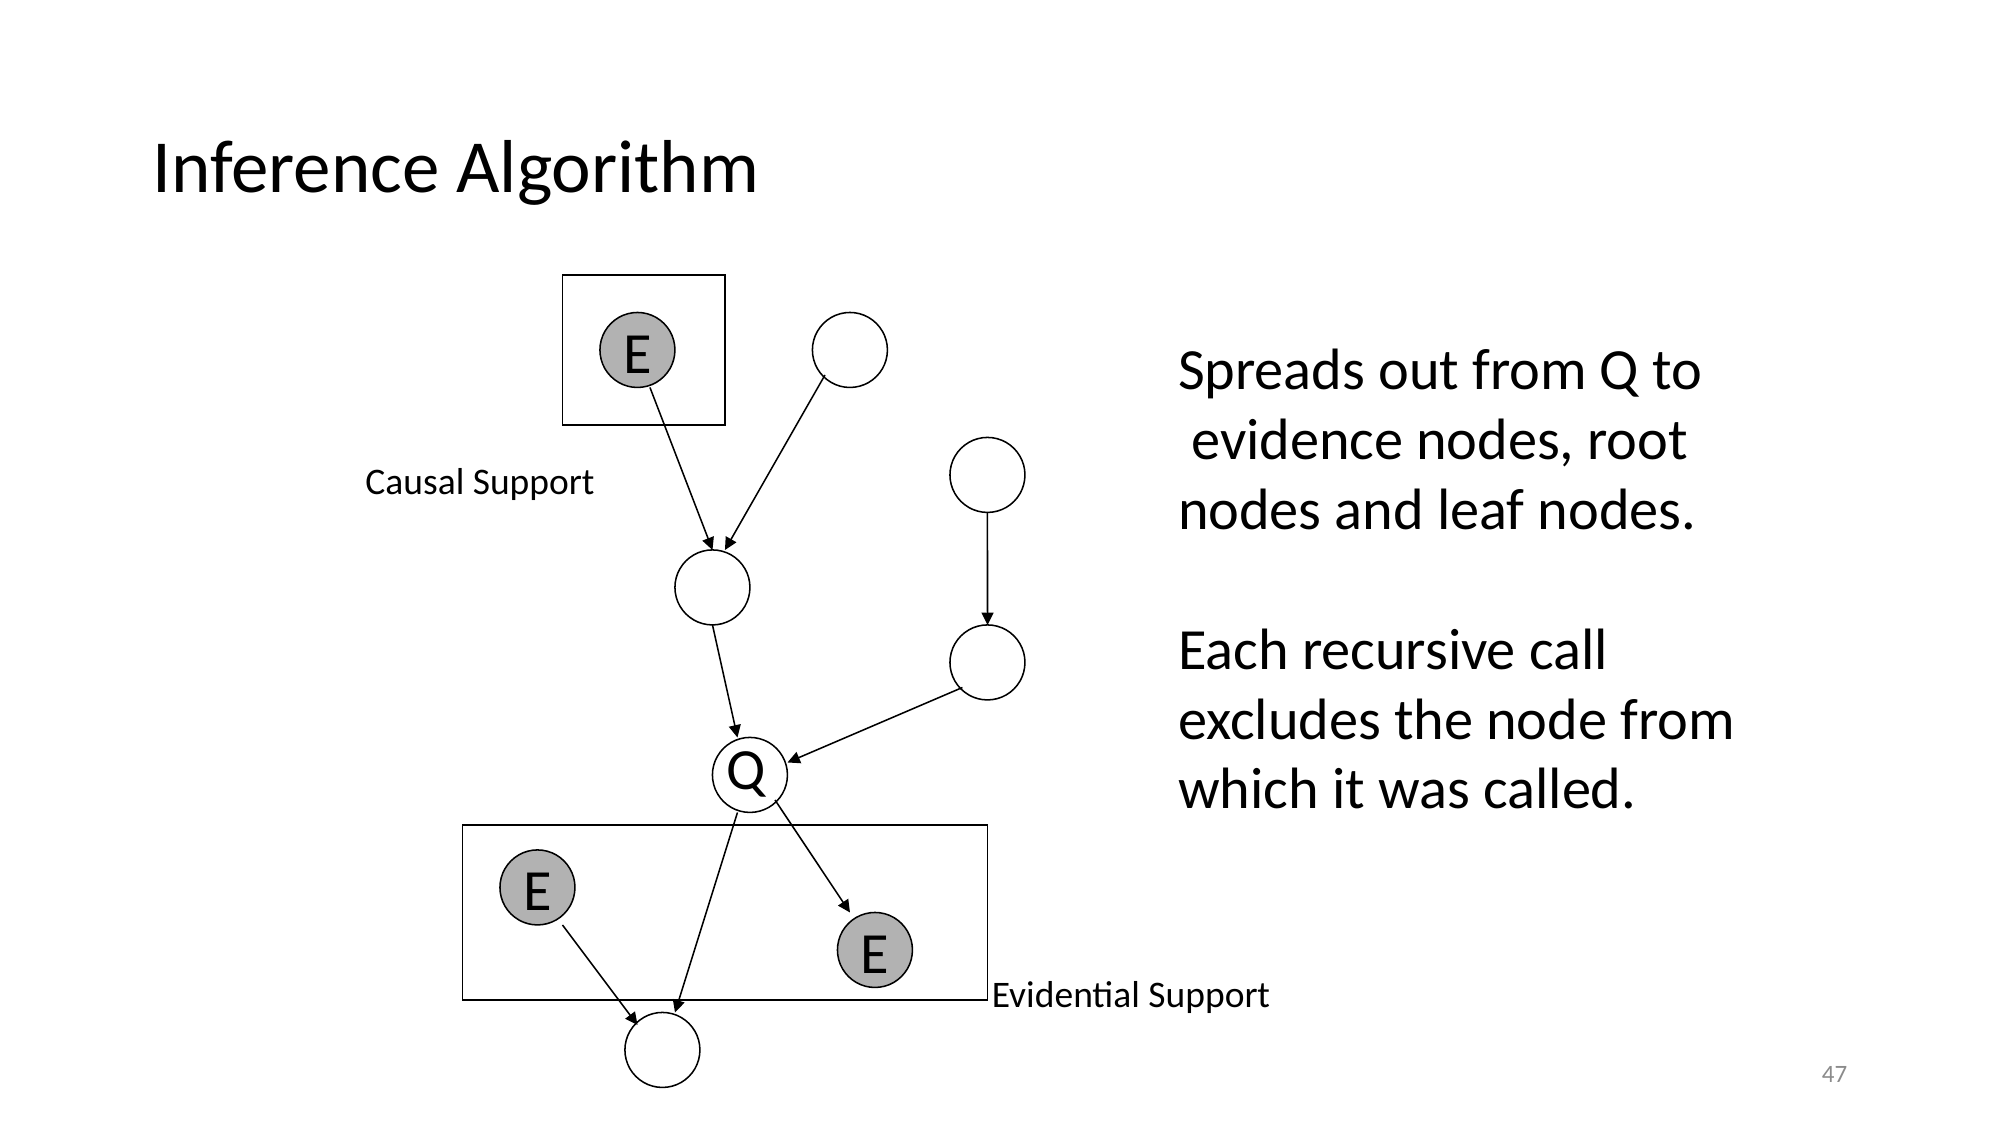

# Inference Algorithm

E

Spreads out from Q to
 evidence nodes, root
nodes and leaf nodes.

Each recursive call
excludes the node from
which it was called.

Causal Support

Q

E
E

Evidential Support

47